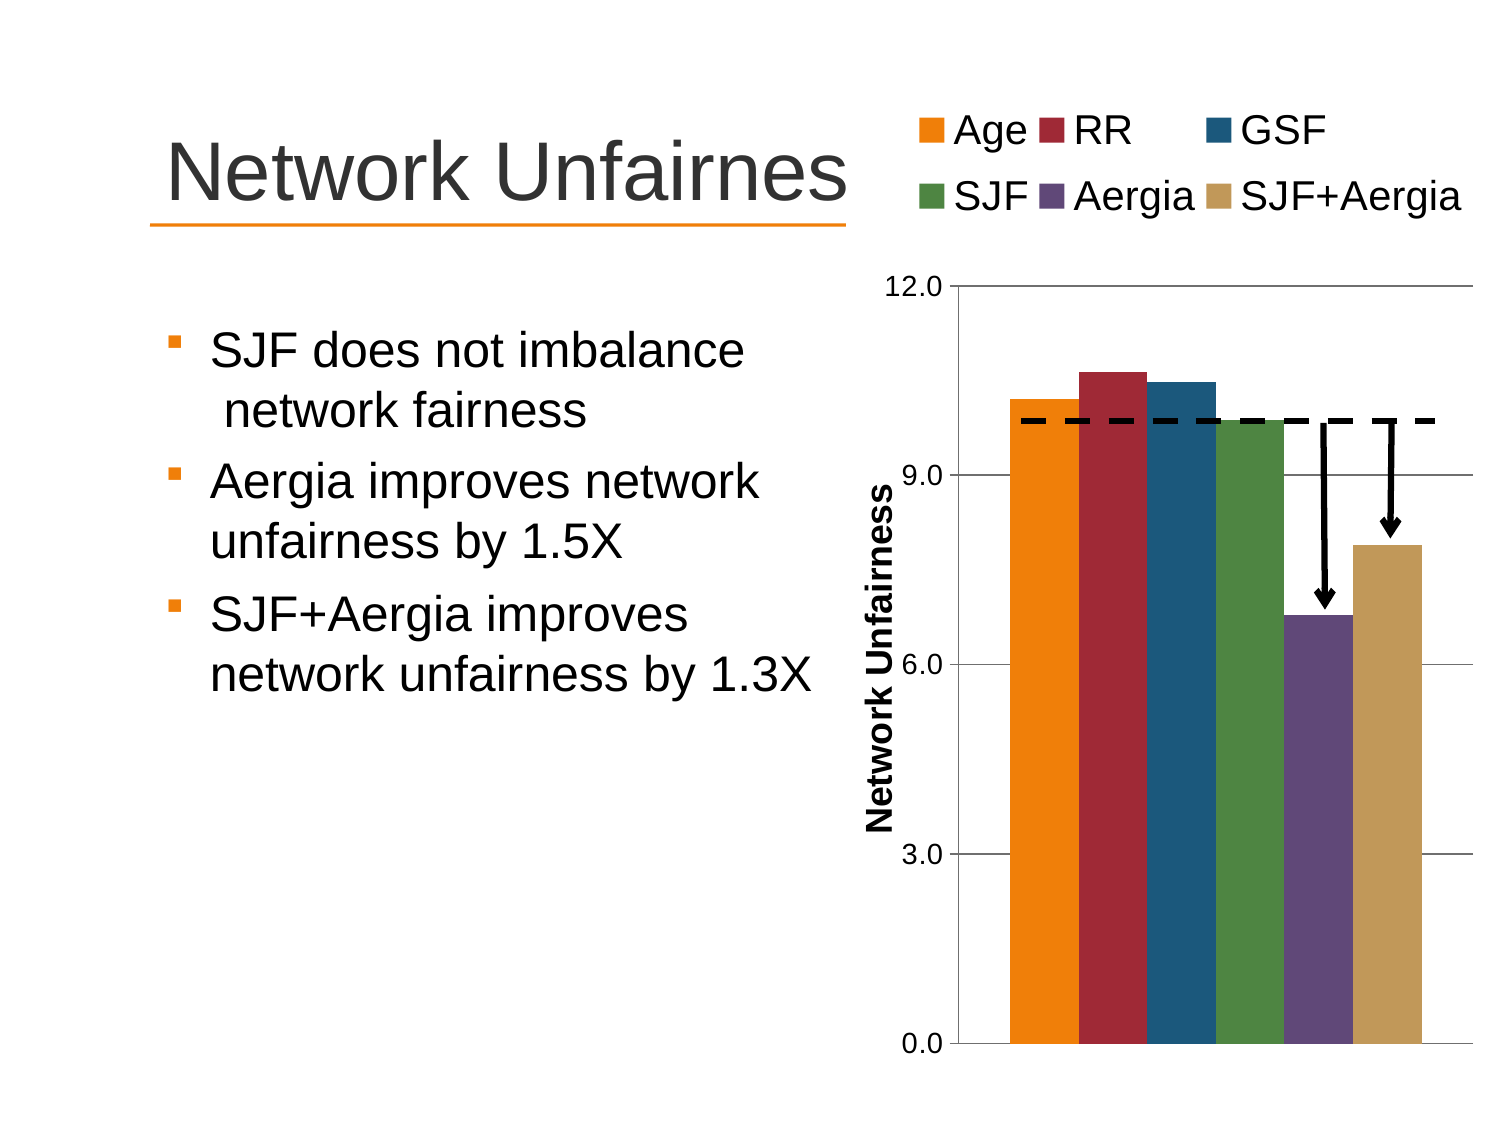

# Network Unfairness

### Chart

| Category | Age | RR | GSF | SJF | Aergia | SJF+Aergia |
|---|---|---|---|---|---|---|
SJF does not imbalance
 network fairness
Aergia improves network
unfairness by 1.5X
SJF+Aergia improves
network unfairness by 1.3X